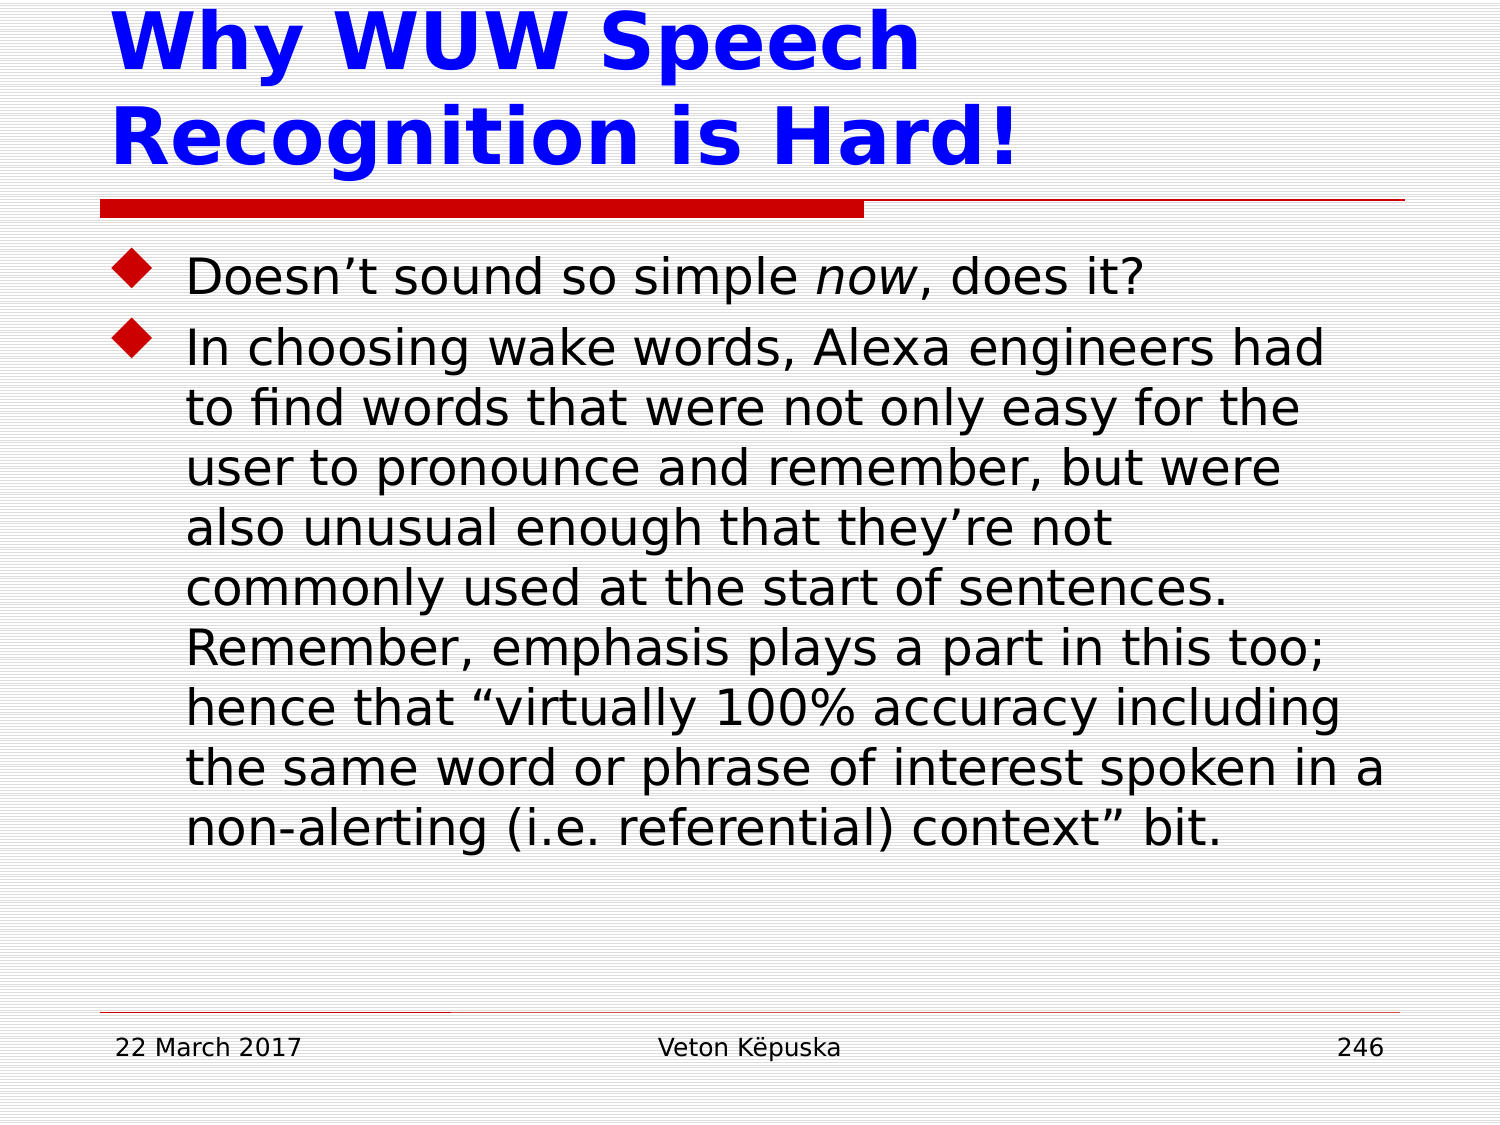

# Why WUW Speech Recognition is Hard!
Doesn’t sound so simple now, does it?
In choosing wake words, Alexa engineers had to find words that were not only easy for the user to pronounce and remember, but were also unusual enough that they’re not commonly used at the start of sentences. Remember, emphasis plays a part in this too; hence that “virtually 100% accuracy including the same word or phrase of interest spoken in a non-alerting (i.e. referential) context” bit.
22 March 2017
Veton Këpuska
246